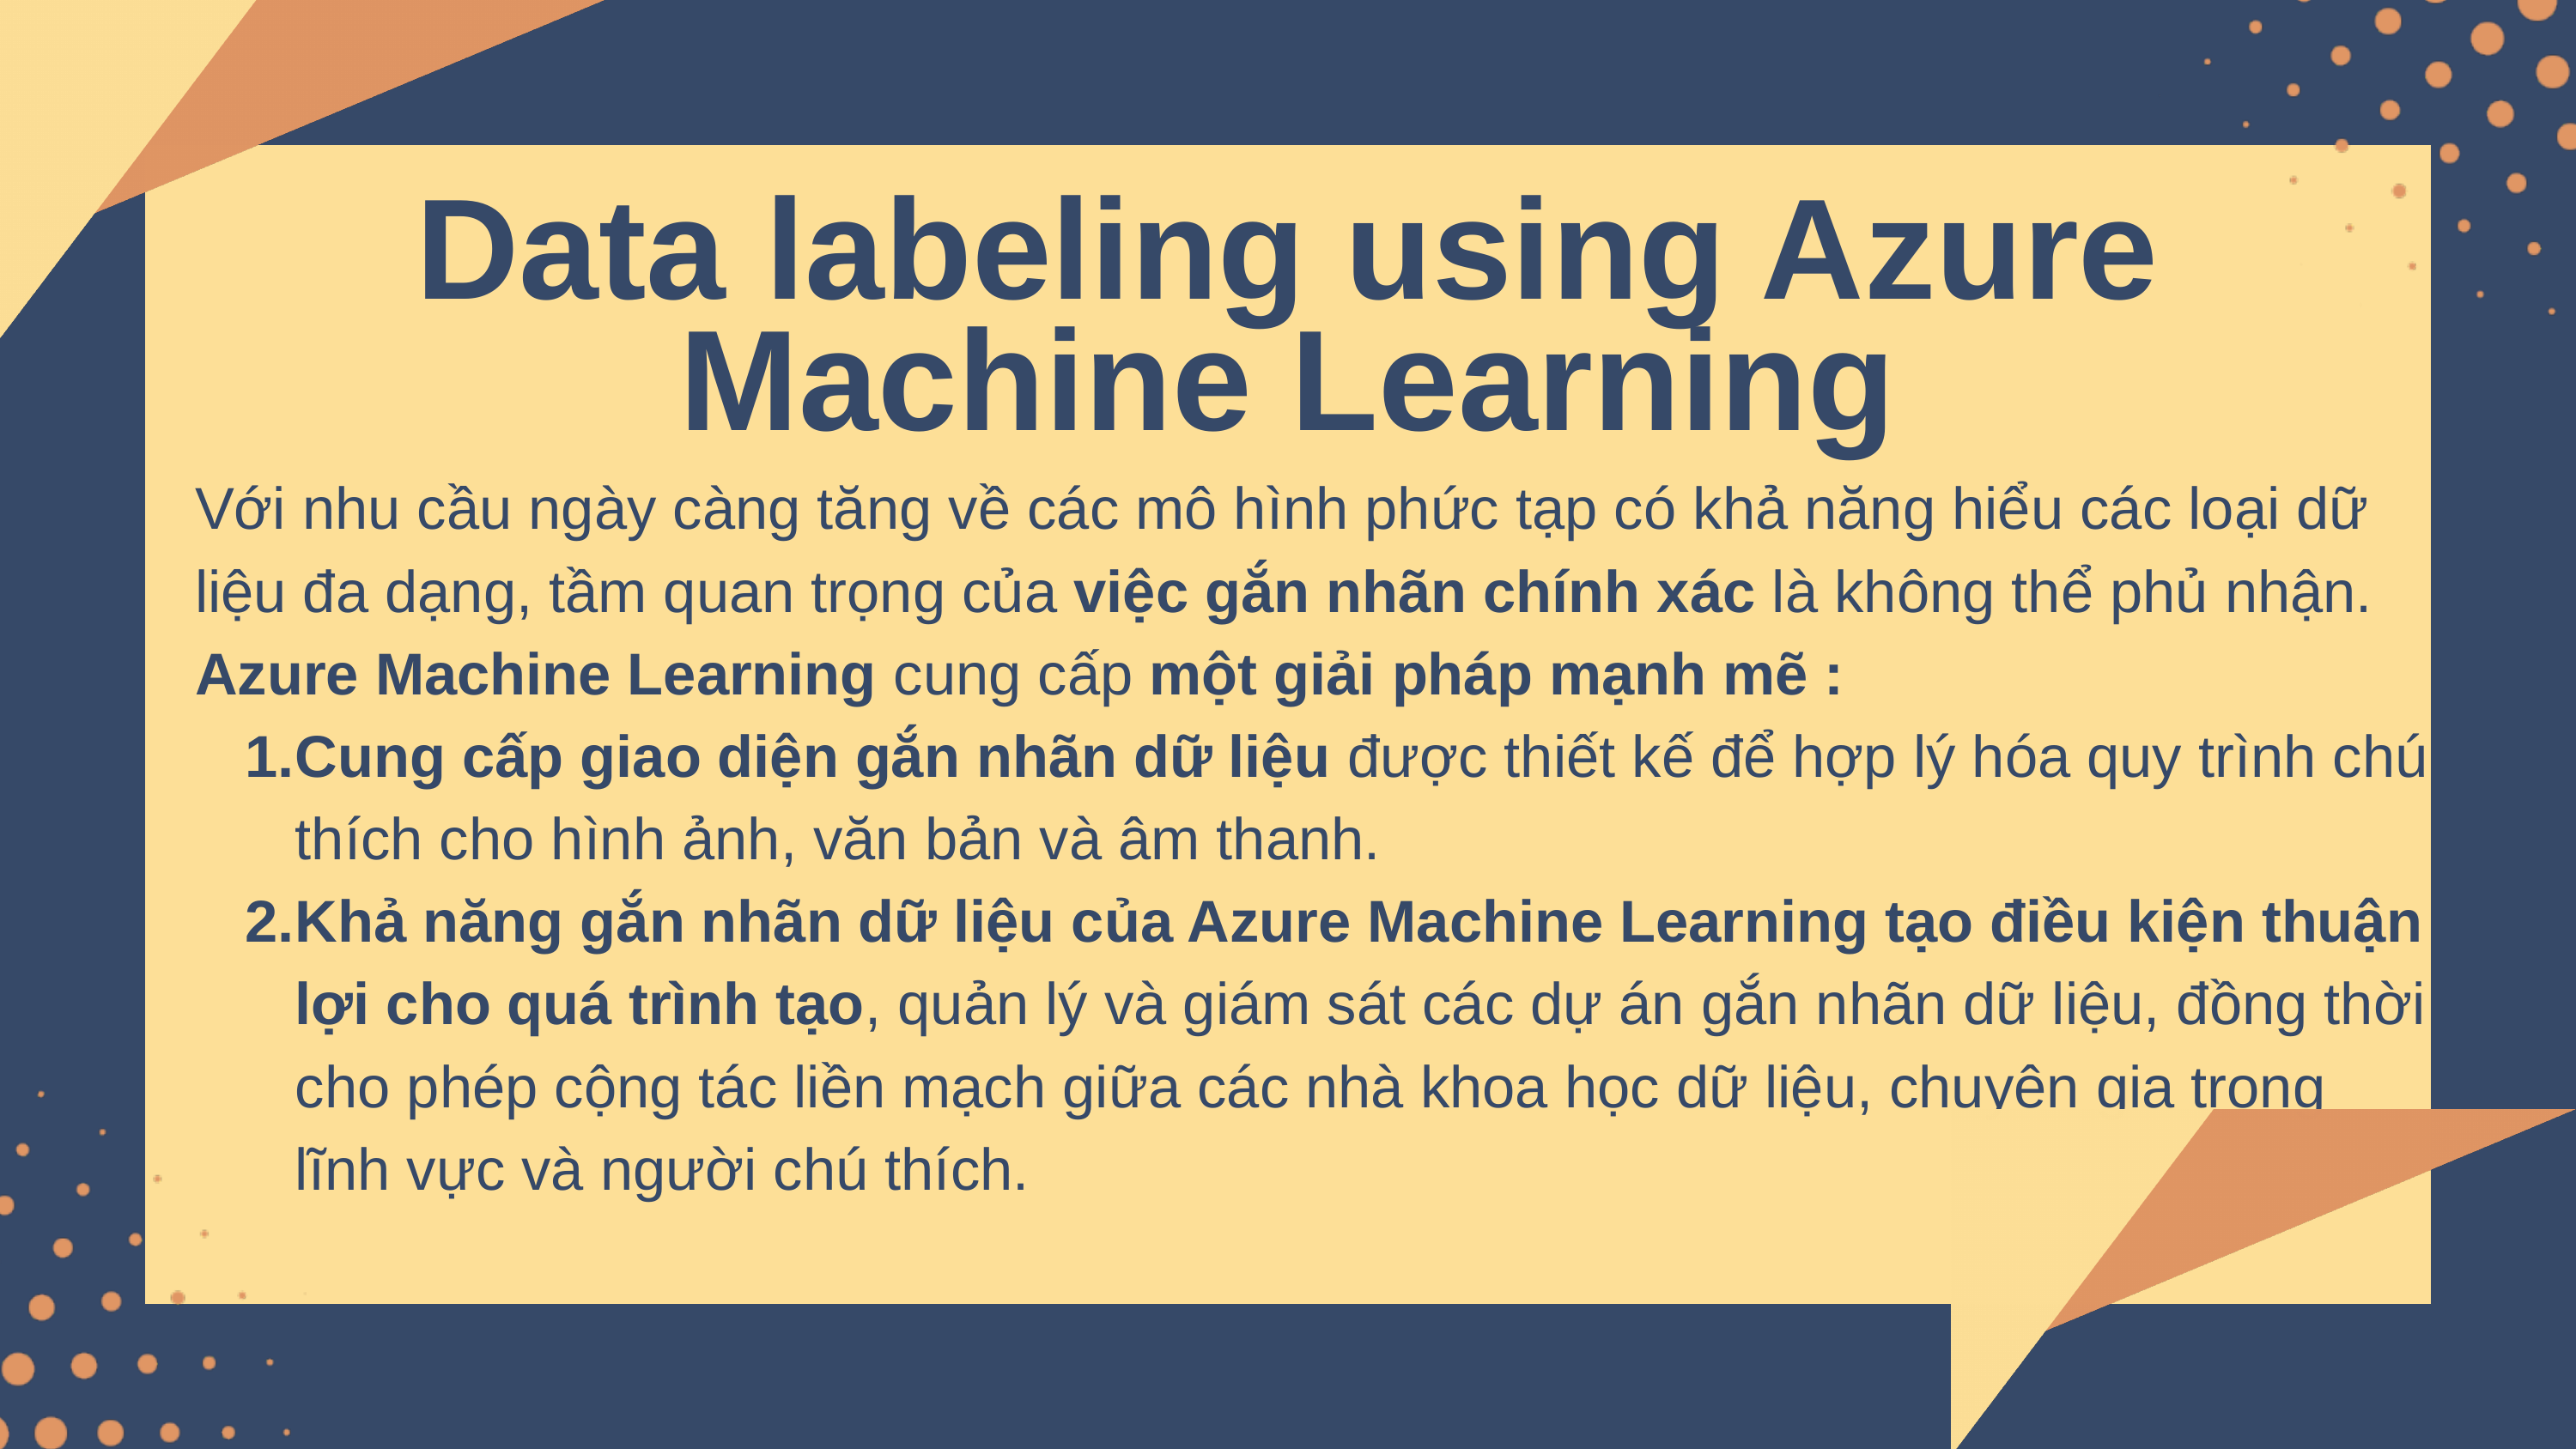

Data labeling using Azure Machine Learning
Với nhu cầu ngày càng tăng về các mô hình phức tạp có khả năng hiểu các loại dữ liệu đa dạng, tầm quan trọng của việc gắn nhãn chính xác là không thể phủ nhận.
Azure Machine Learning cung cấp một giải pháp mạnh mẽ :
Cung cấp giao diện gắn nhãn dữ liệu được thiết kế để hợp lý hóa quy trình chú thích cho hình ảnh, văn bản và âm thanh.
Khả năng gắn nhãn dữ liệu của Azure Machine Learning tạo điều kiện thuận lợi cho quá trình tạo, quản lý và giám sát các dự án gắn nhãn dữ liệu, đồng thời cho phép cộng tác liền mạch giữa các nhà khoa học dữ liệu, chuyên gia trong lĩnh vực và người chú thích.